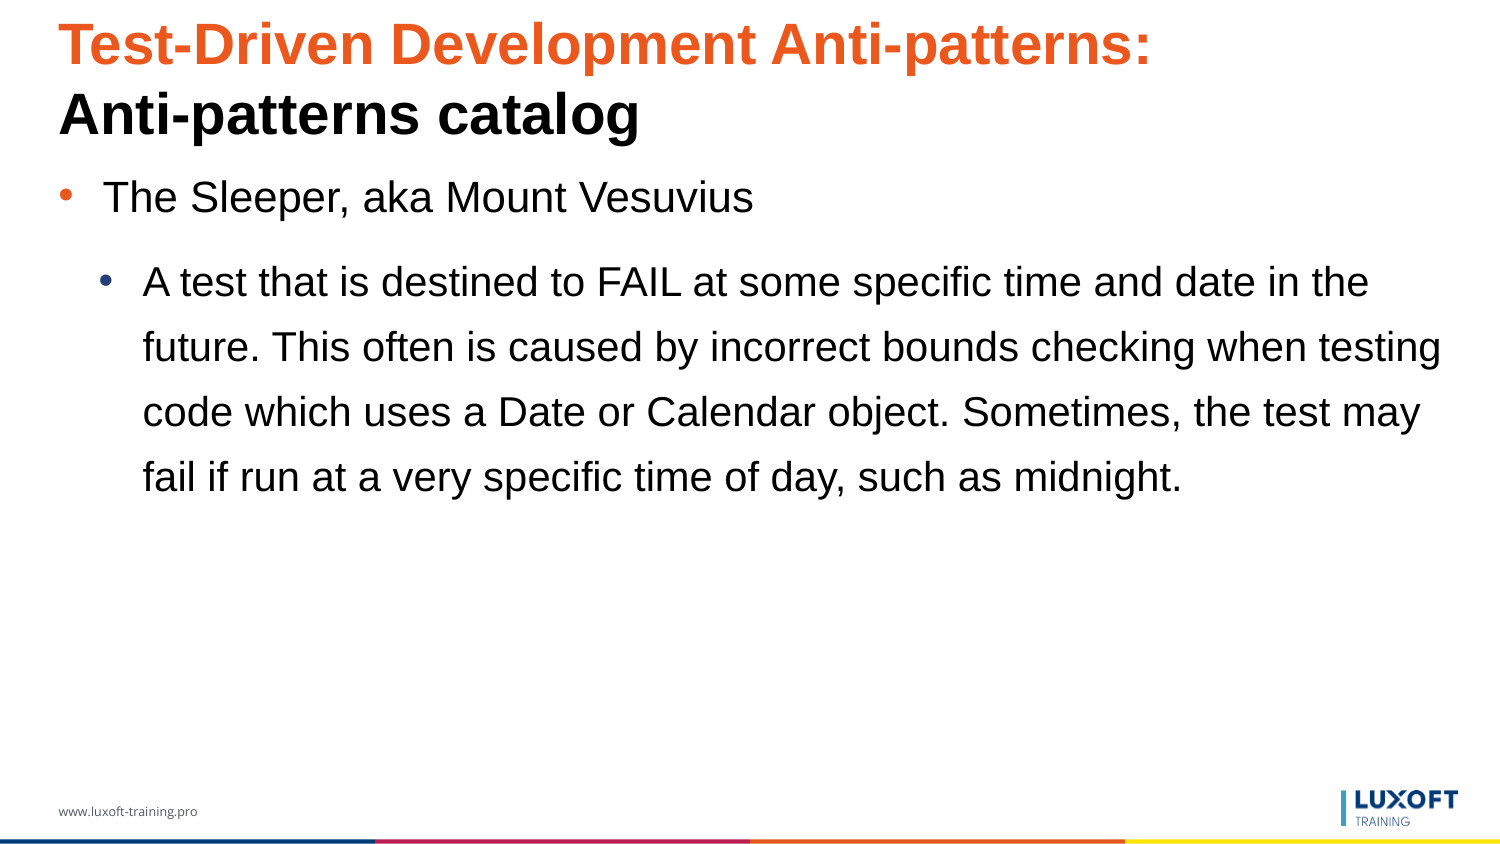

# Test-Driven Development Anti-patterns: Anti-patterns catalog
The Sleeper, aka Mount Vesuvius
A test that is destined to FAIL at some specific time and date in the future. This often is caused by incorrect bounds checking when testing code which uses a Date or Calendar object. Sometimes, the test may fail if run at a very specific time of day, such as midnight.